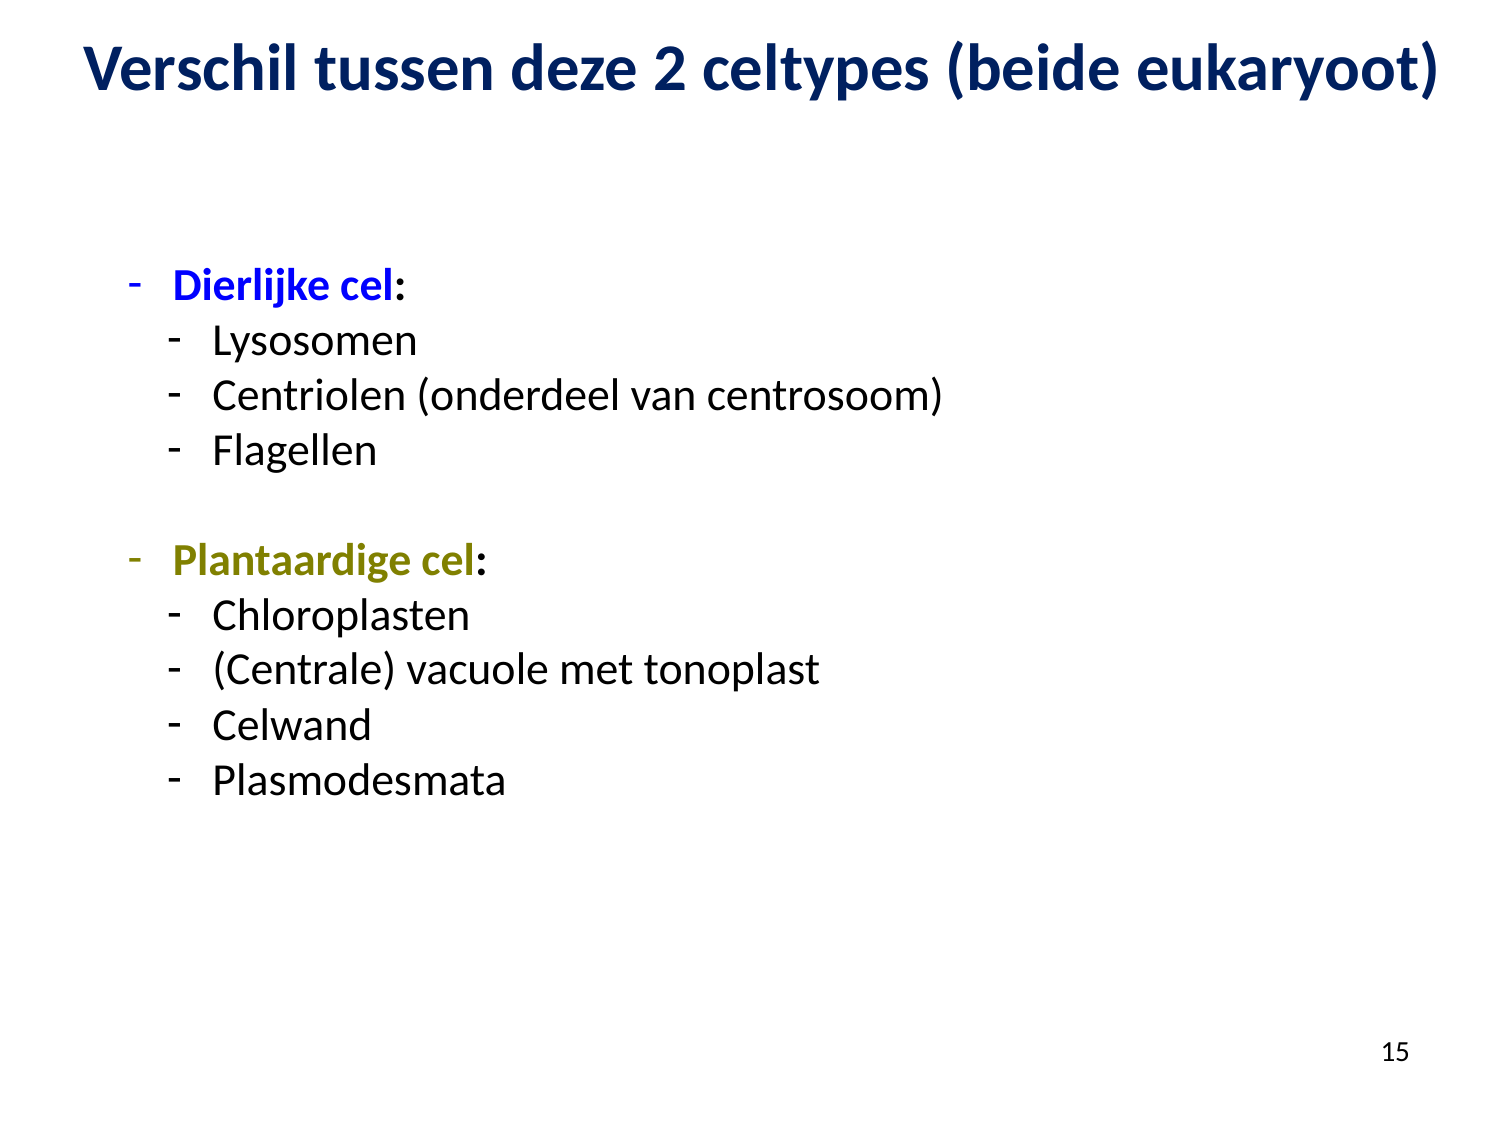

Verschil tussen deze 2 celtypes (beide eukaryoot)
 Dierlijke cel:
 Lysosomen
 Centriolen (onderdeel van centrosoom)
 Flagellen

 Plantaardige cel:
 Chloroplasten
 (Centrale) vacuole met tonoplast
 Celwand
 Plasmodesmata

15